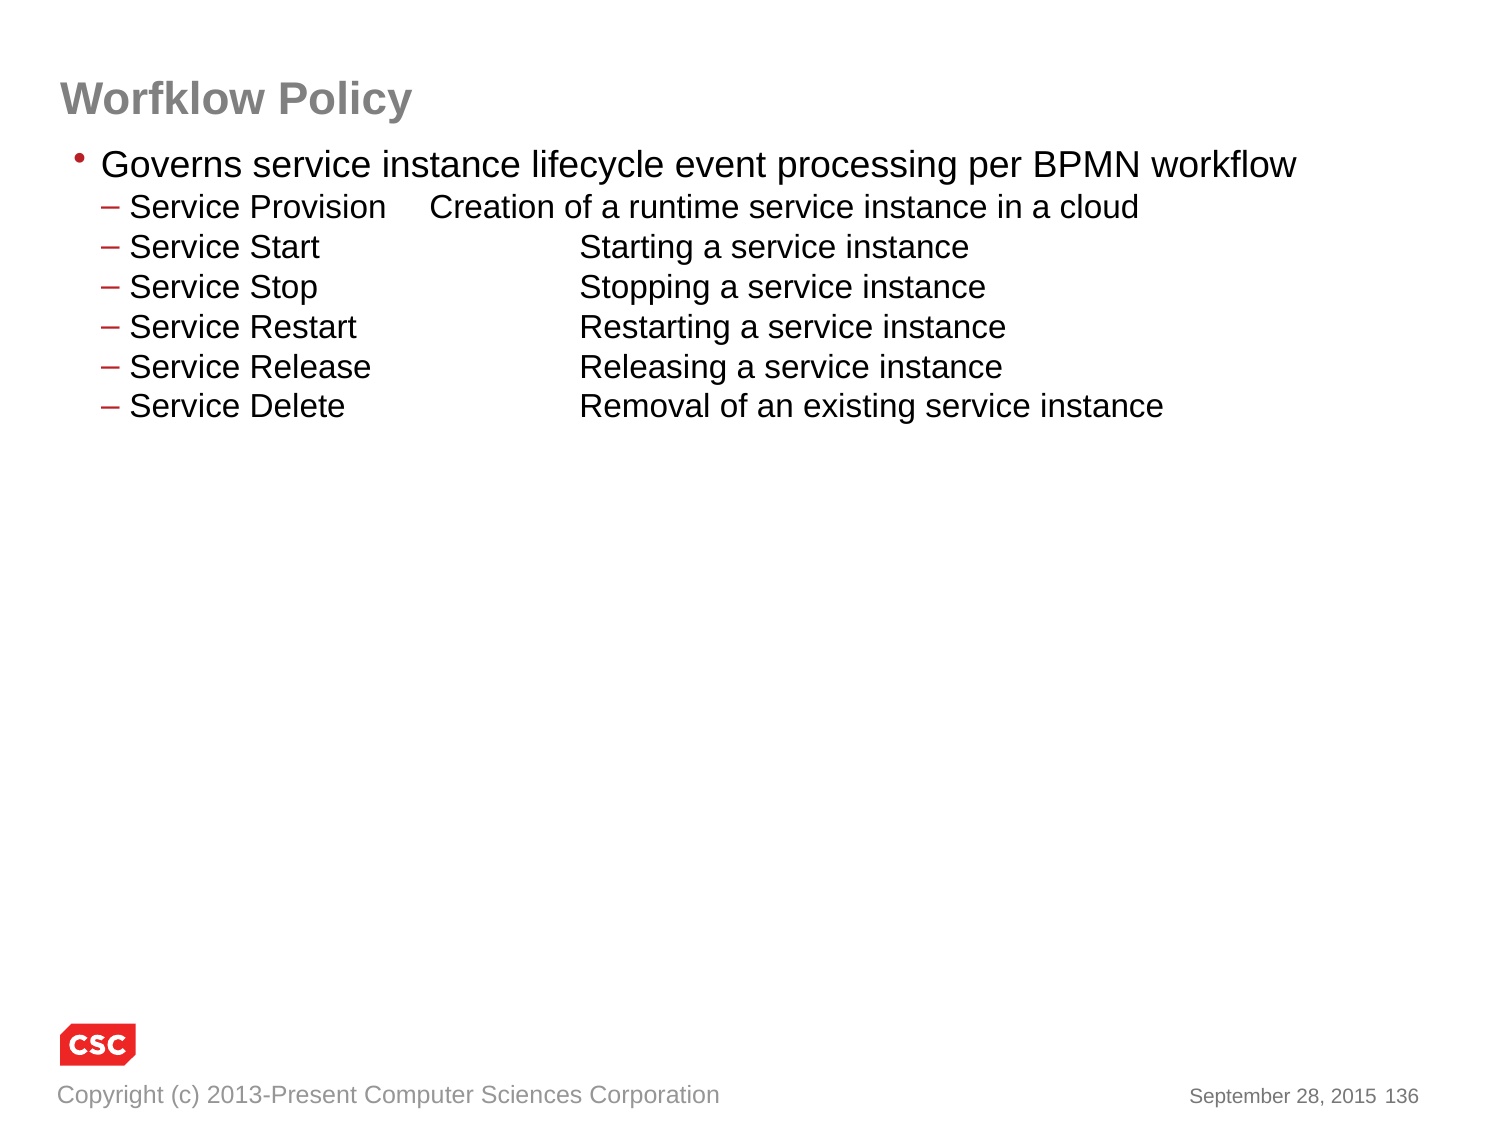

# Worfklow Policy
Governs service instance lifecycle event processing per BPMN workflow
Service Provision	Creation of a runtime service instance in a cloud
Service Start		Starting a service instance
Service Stop		Stopping a service instance
Service Restart		Restarting a service instance
Service Release		Releasing a service instance
Service Delete		Removal of an existing service instance